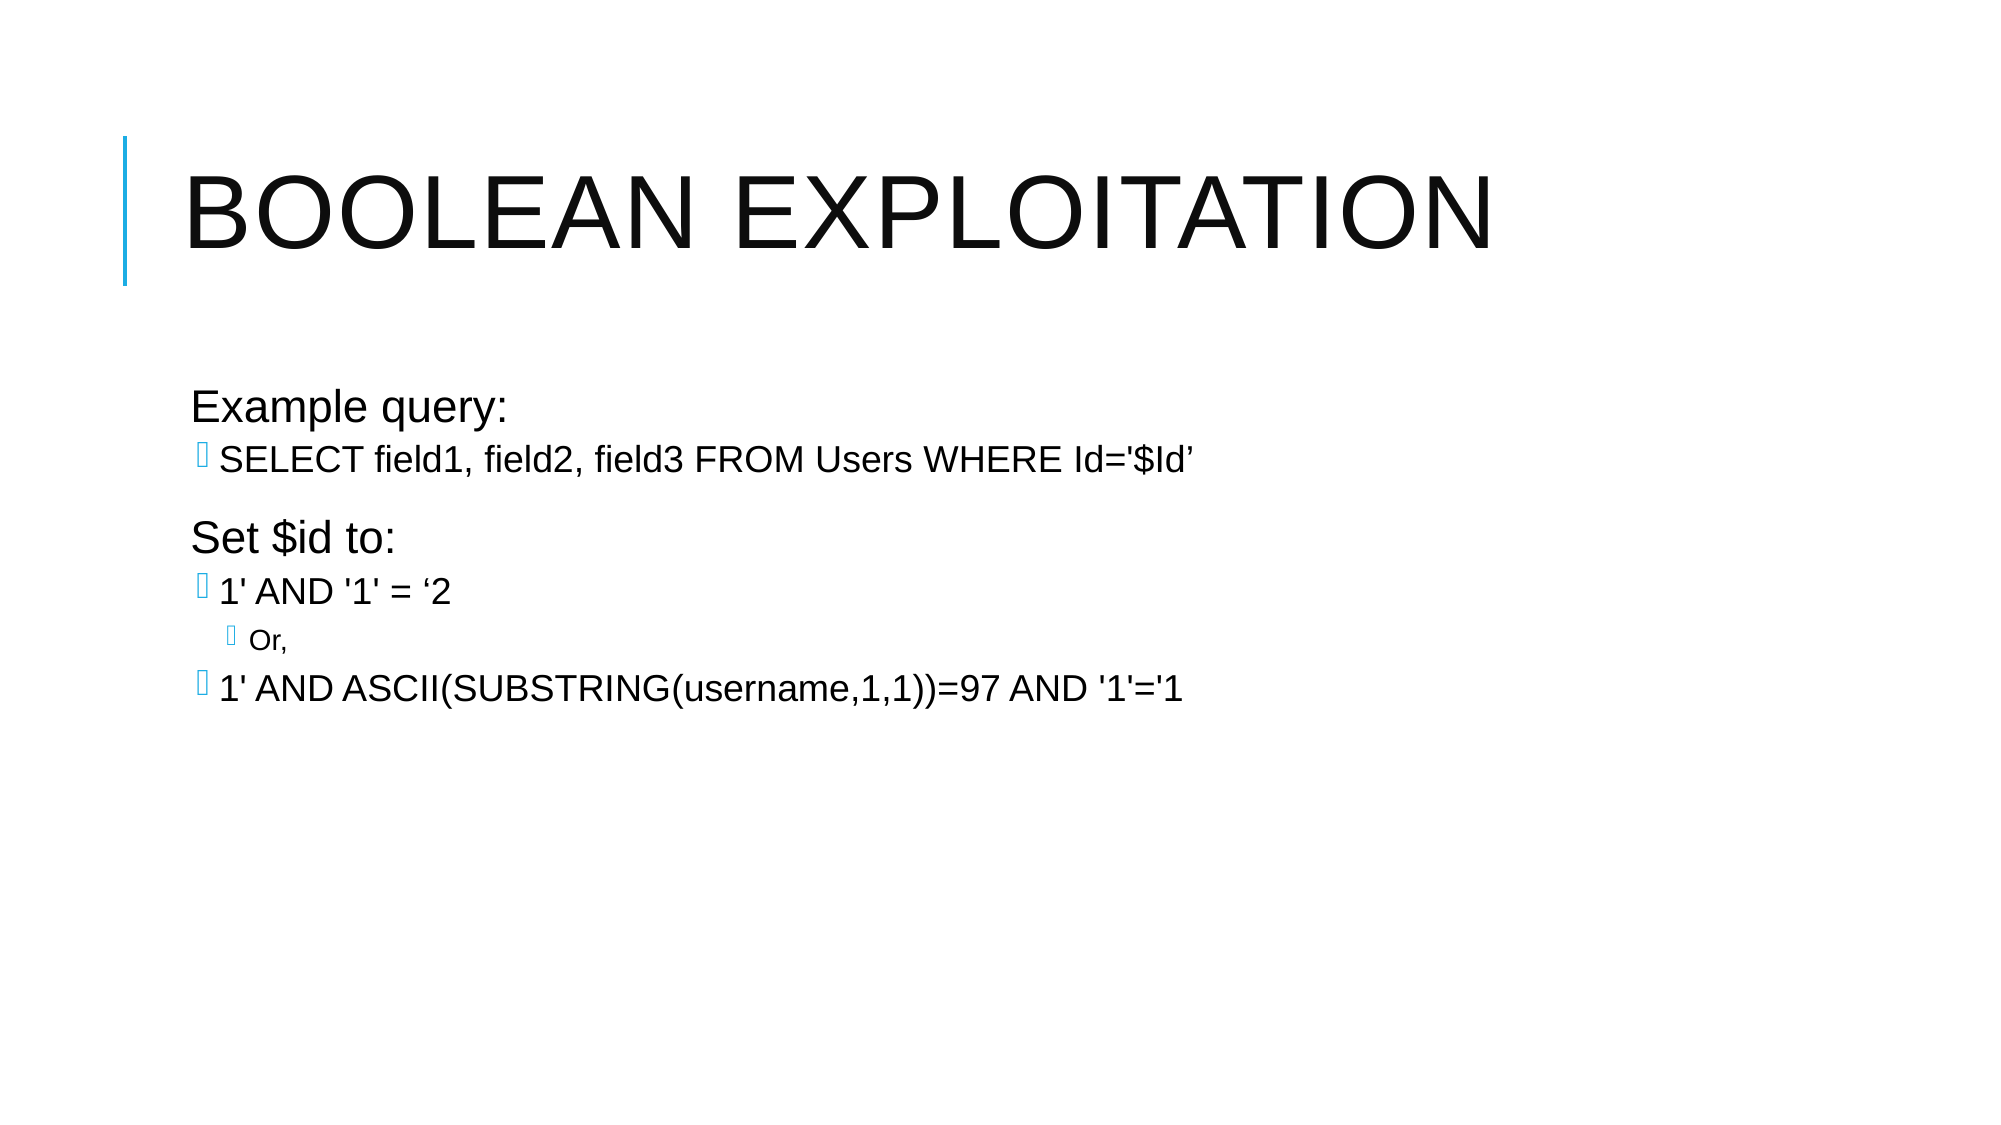

# Boolean Exploitation
Example query:
SELECT field1, field2, field3 FROM Users WHERE Id='$Id’
Set $id to:
1' AND '1' = ‘2
Or,
1' AND ASCII(SUBSTRING(username,1,1))=97 AND '1'='1